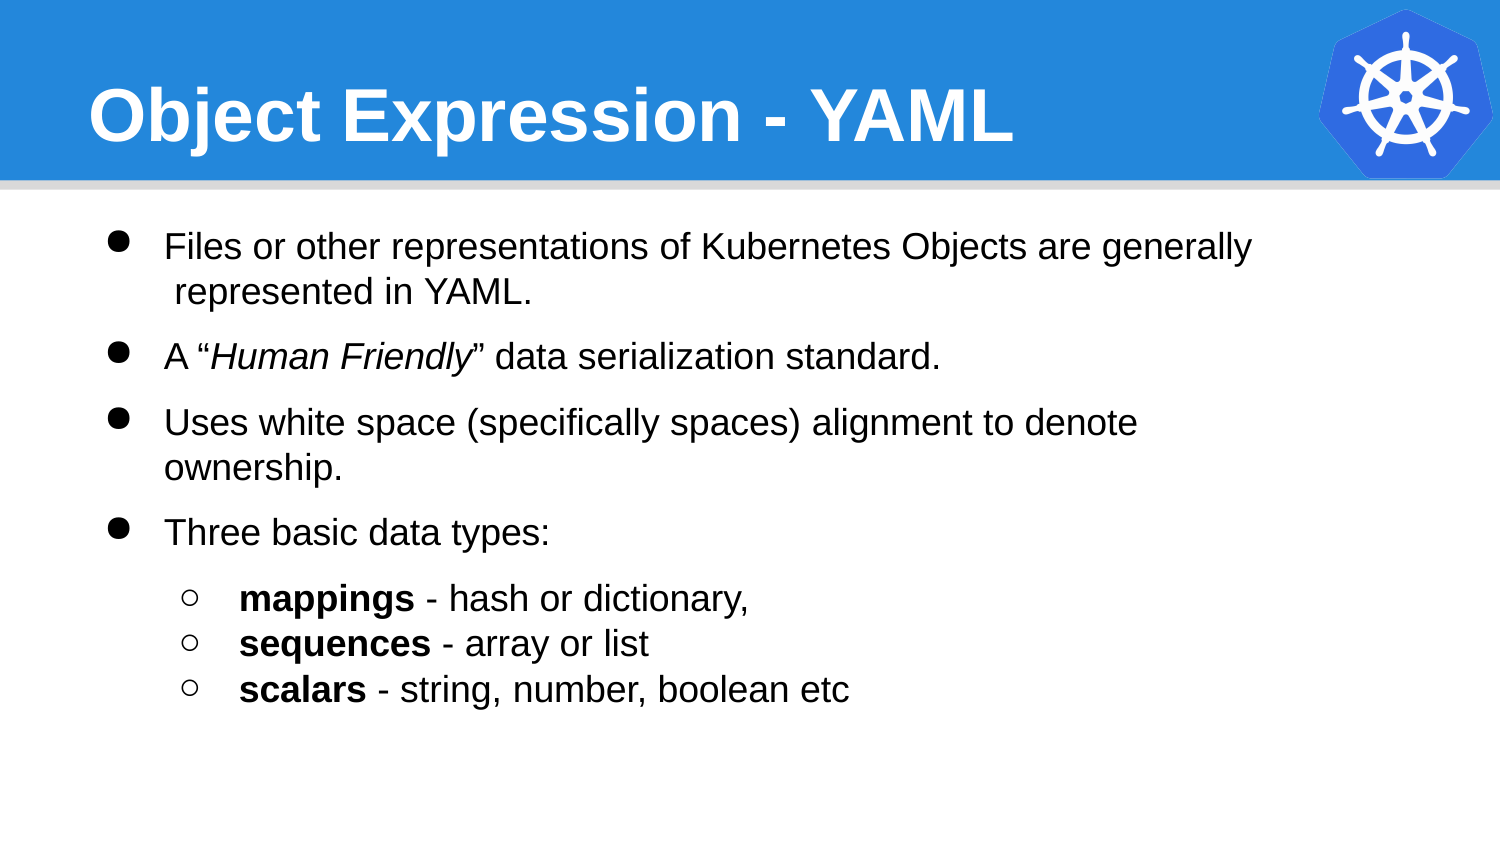

# Object Expression - YAML
Files or other representations of Kubernetes Objects are generally  represented in YAML.
A “Human Friendly” data serialization standard.
Uses white space (specifically spaces) alignment to denote ownership.
Three basic data types:
mappings - hash or dictionary,
sequences - array or list
scalars - string, number, boolean etc